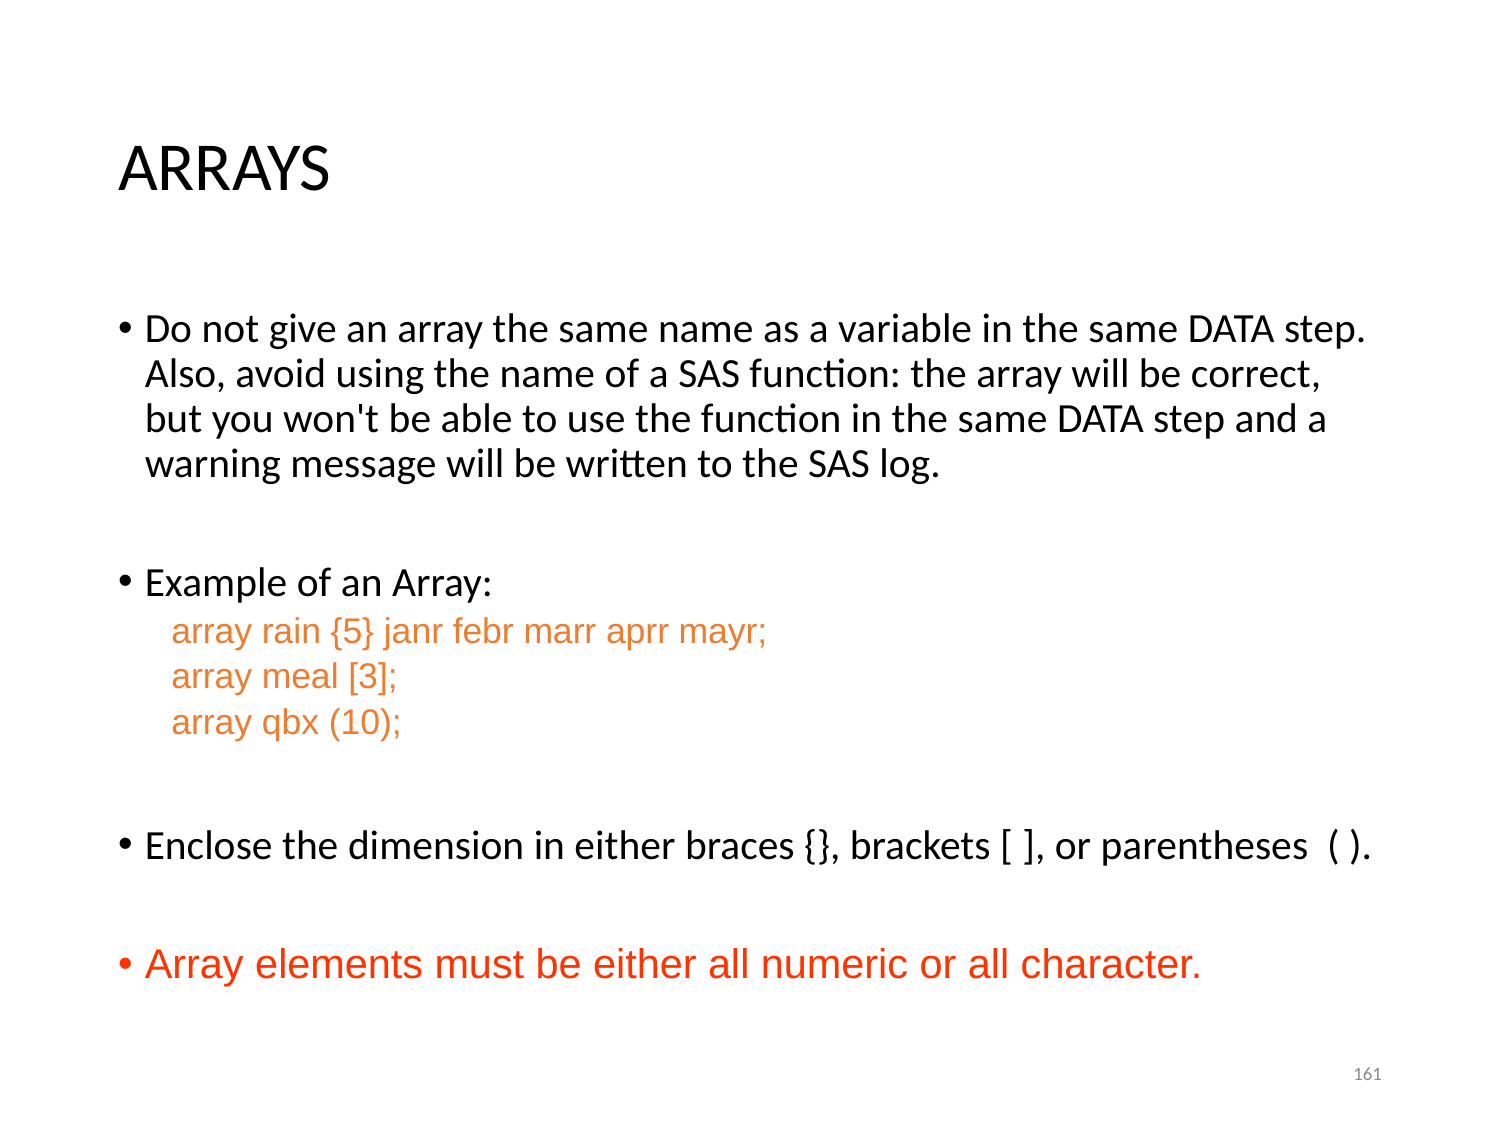

# ARRAYS
Do not give an array the same name as a variable in the same DATA step. Also, avoid using the name of a SAS function: the array will be correct, but you won't be able to use the function in the same DATA step and a warning message will be written to the SAS log.

Example of an Array:
array rain {5} janr febr marr aprr mayr;
array meal [3];
array qbx (10);

Enclose the dimension in either braces {}, brackets [ ], or parentheses  ( ).

Array elements must be either all numeric or all character.

161